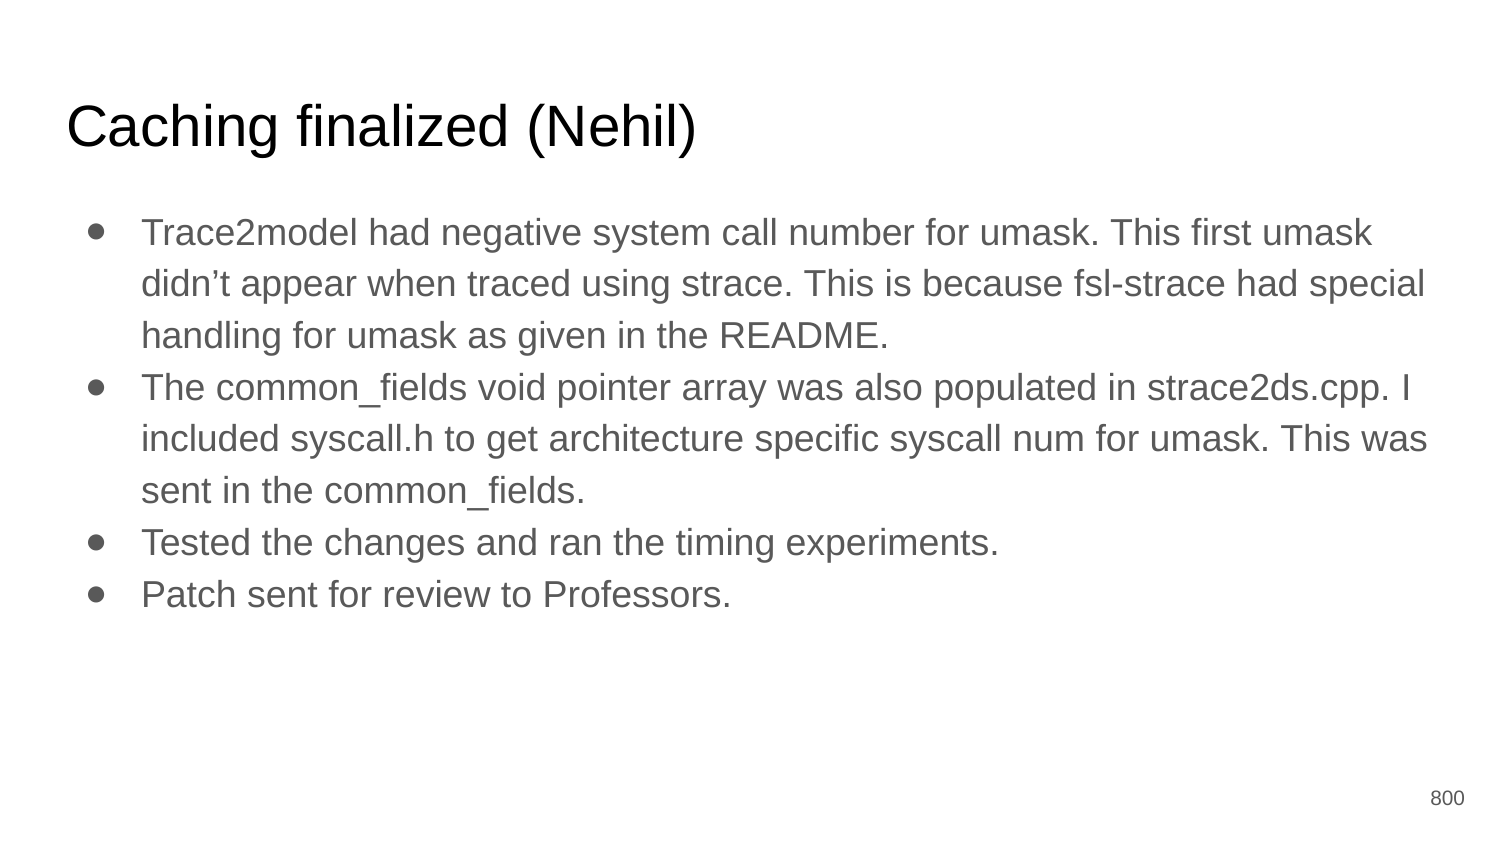

# Caching finalized (Nehil)
Trace2model had negative system call number for umask. This first umask didn’t appear when traced using strace. This is because fsl-strace had special handling for umask as given in the README.
The common_fields void pointer array was also populated in strace2ds.cpp. I included syscall.h to get architecture specific syscall num for umask. This was sent in the common_fields.
Tested the changes and ran the timing experiments.
Patch sent for review to Professors.

800